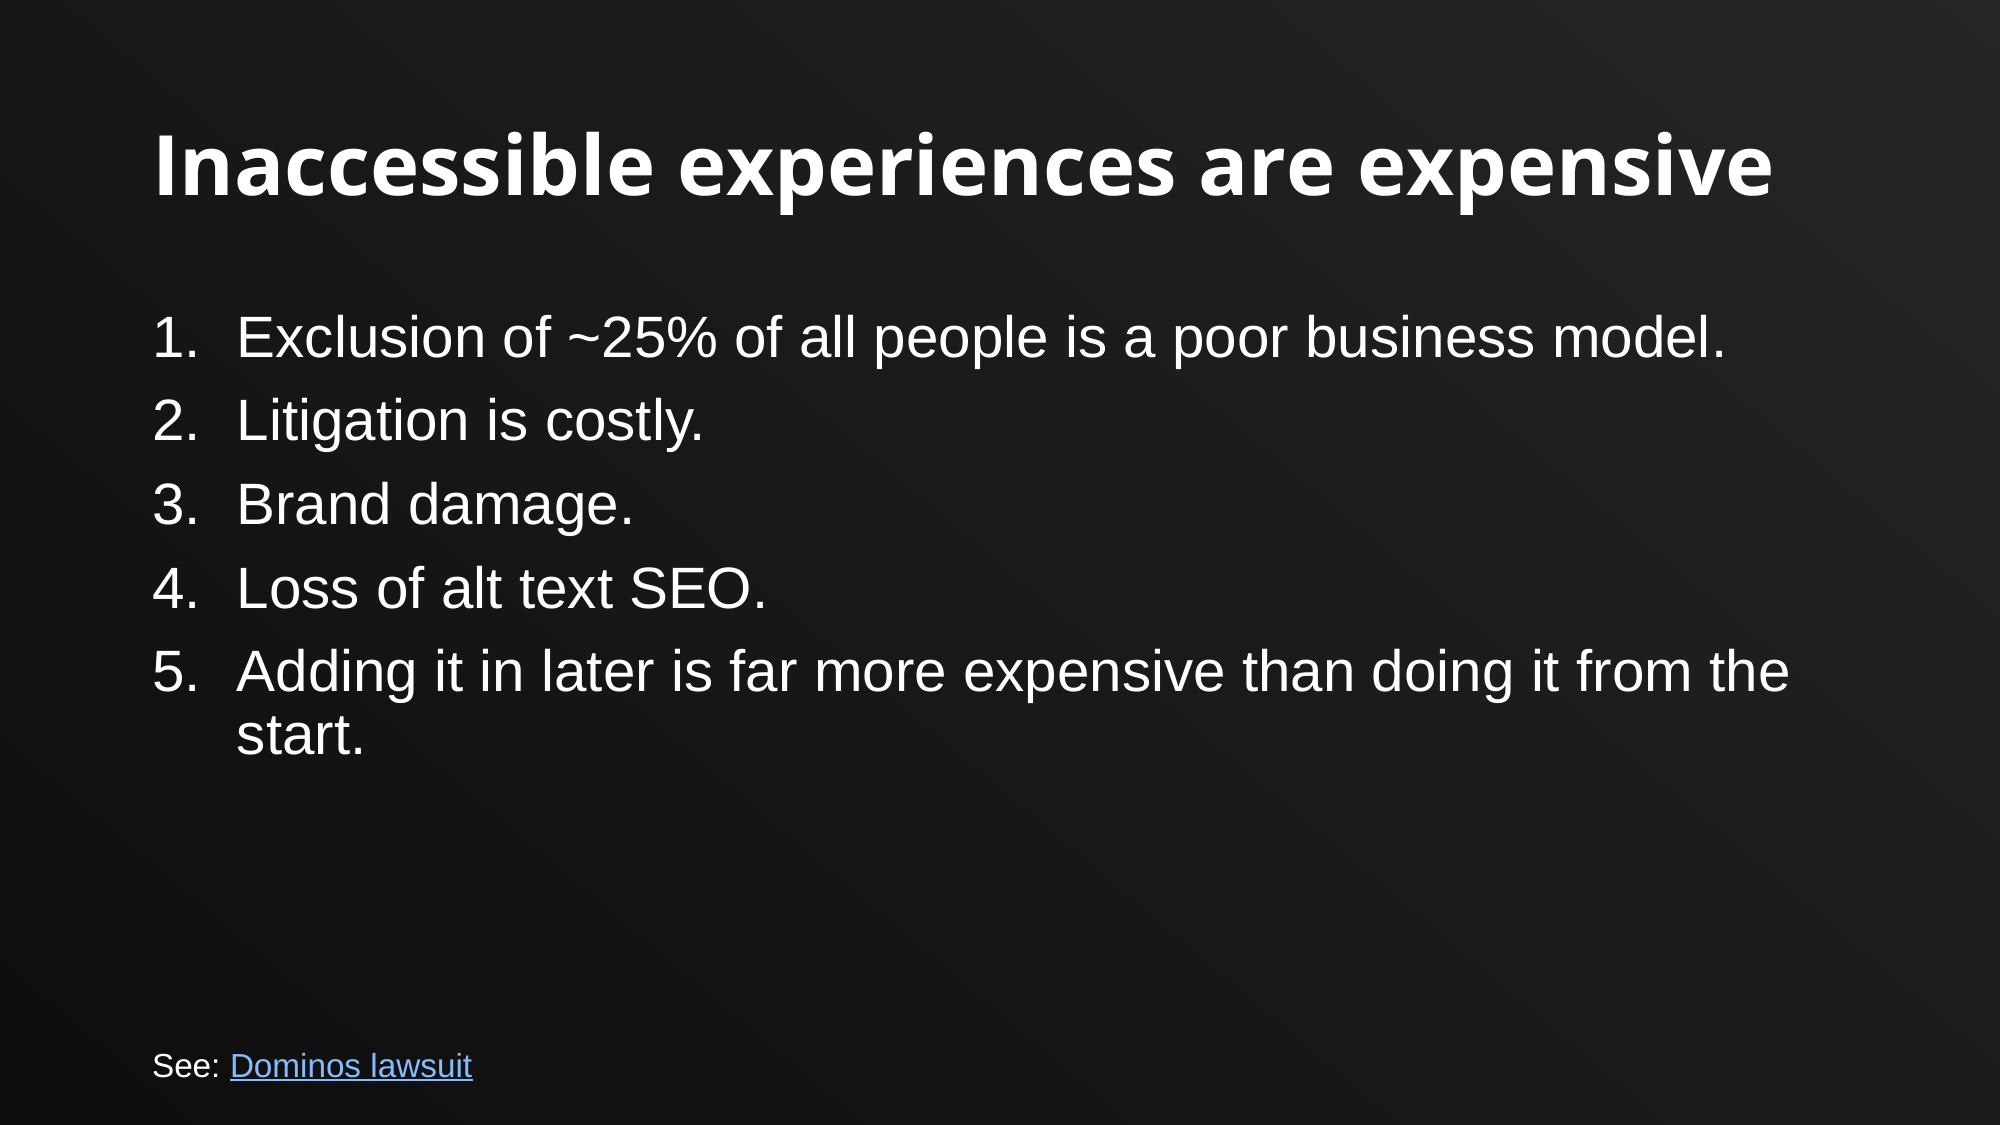

# Inaccessible experiences are expensive
Exclusion of ~25% of all people is a poor business model.
Litigation is costly.
Brand damage.
Loss of alt text SEO.
Adding it in later is far more expensive than doing it from the start.
See: Dominos lawsuit